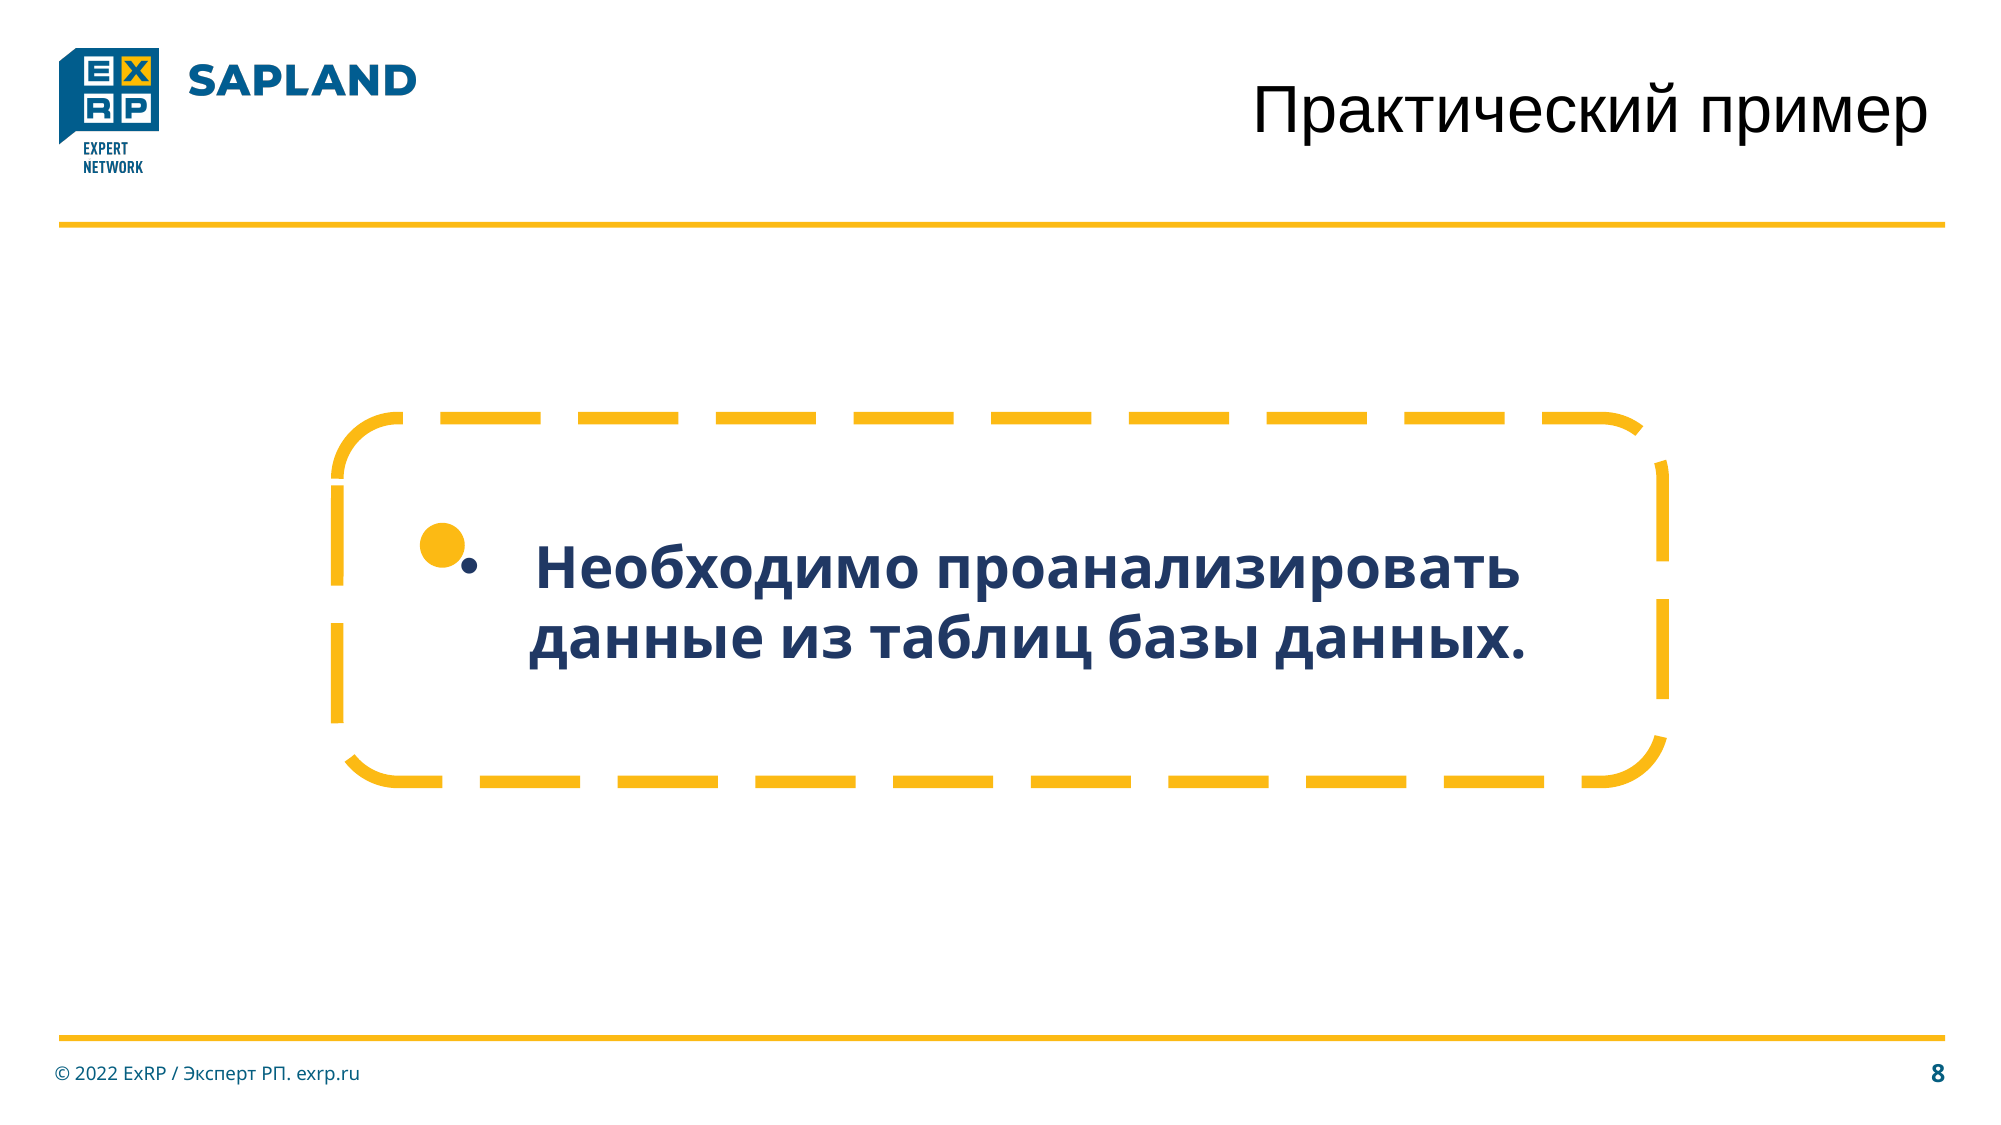

# Практический пример

Необходимо проанализировать данные из таблиц базы данных.

© 2022 ExRP / Эксперт РП. exrp.ru
8